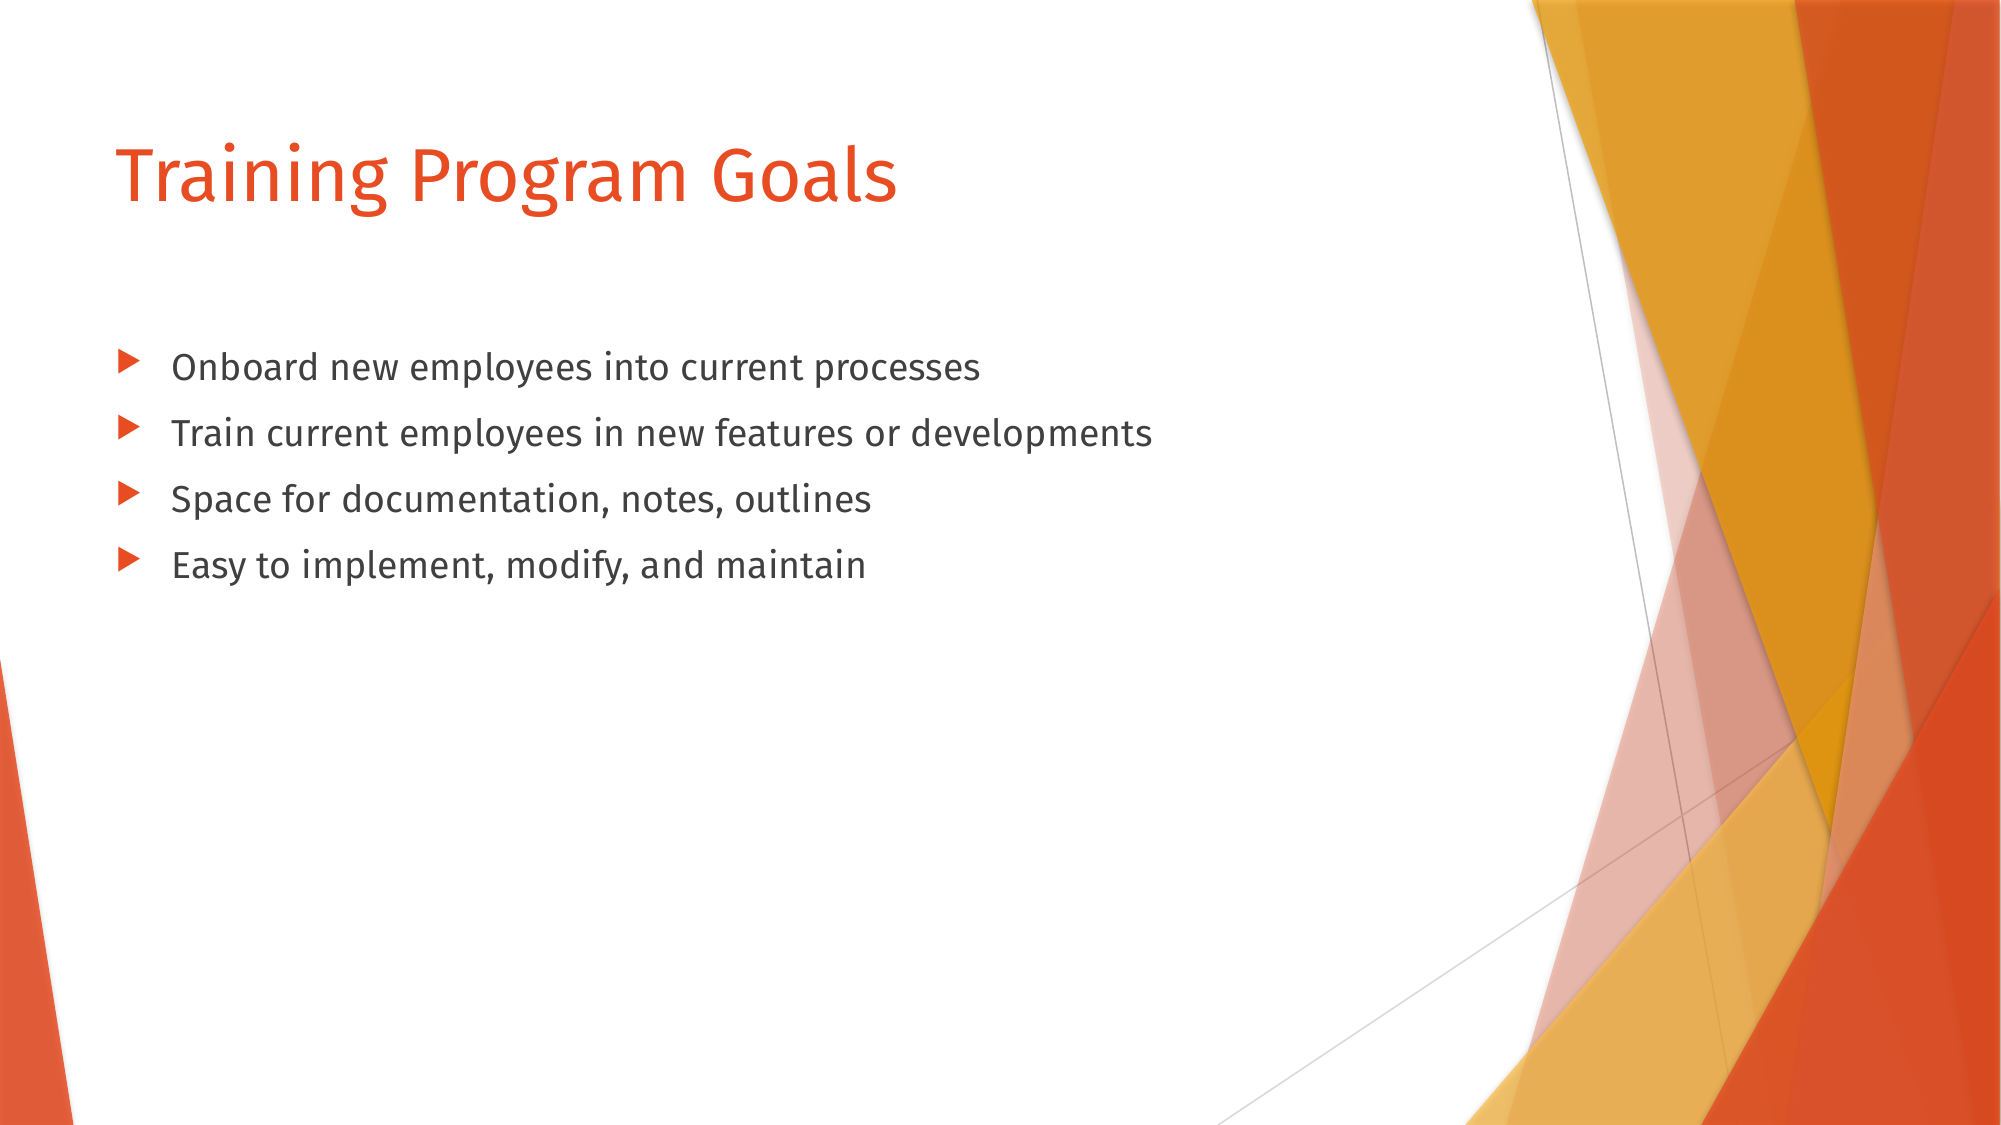

# Training Program Goals
Onboard new employees into current processes
Train current employees in new features or developments
Space for documentation, notes, outlines
Easy to implement, modify, and maintain